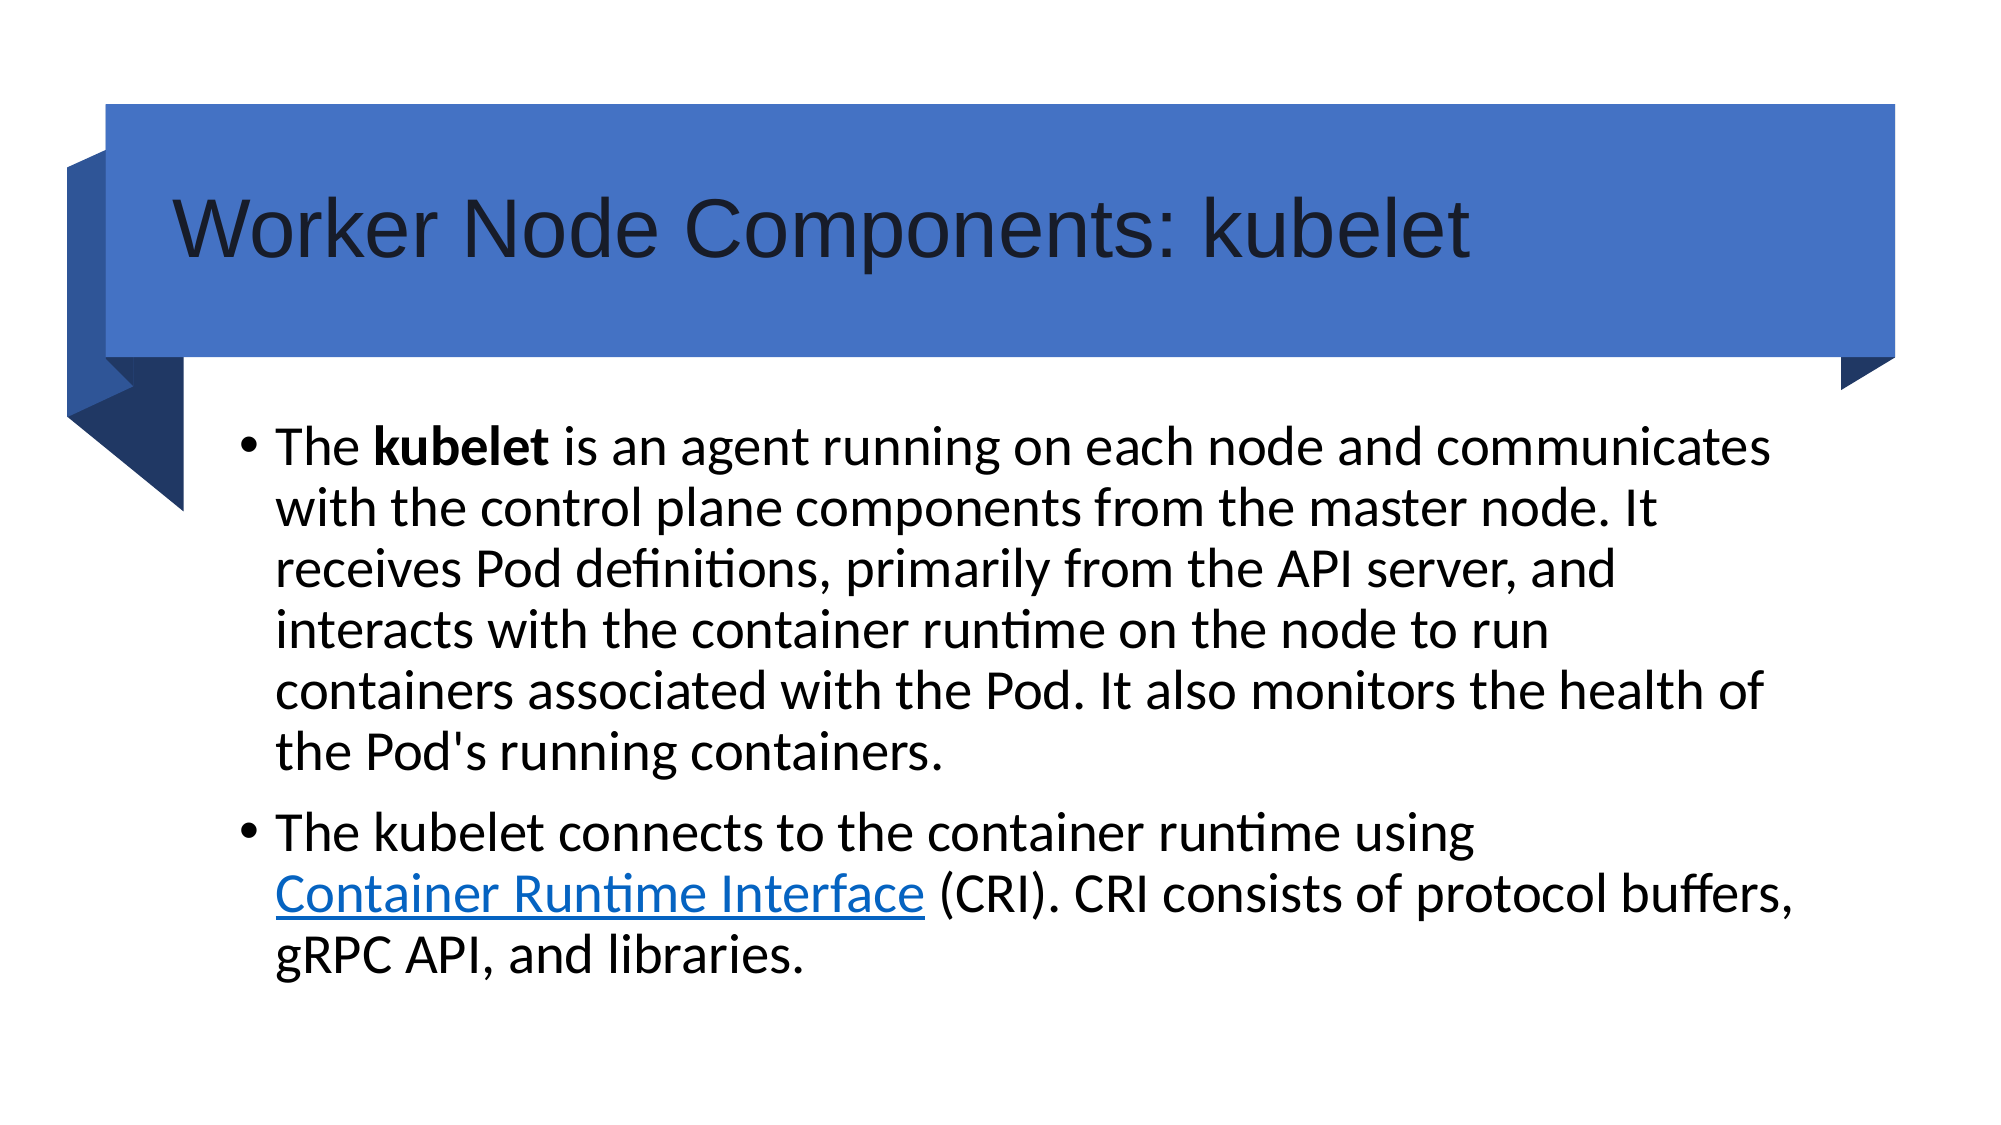

# Worker Node Components: kubelet

The kubelet is an agent running on each node and communicates with the control plane components from the master node. It receives Pod definitions, primarily from the API server, and interacts with the container runtime on the node to run containers associated with the Pod. It also monitors the health of the Pod's running containers.
The kubelet connects to the container runtime using Container Runtime Interface (CRI). CRI consists of protocol buffers, gRPC API, and libraries.